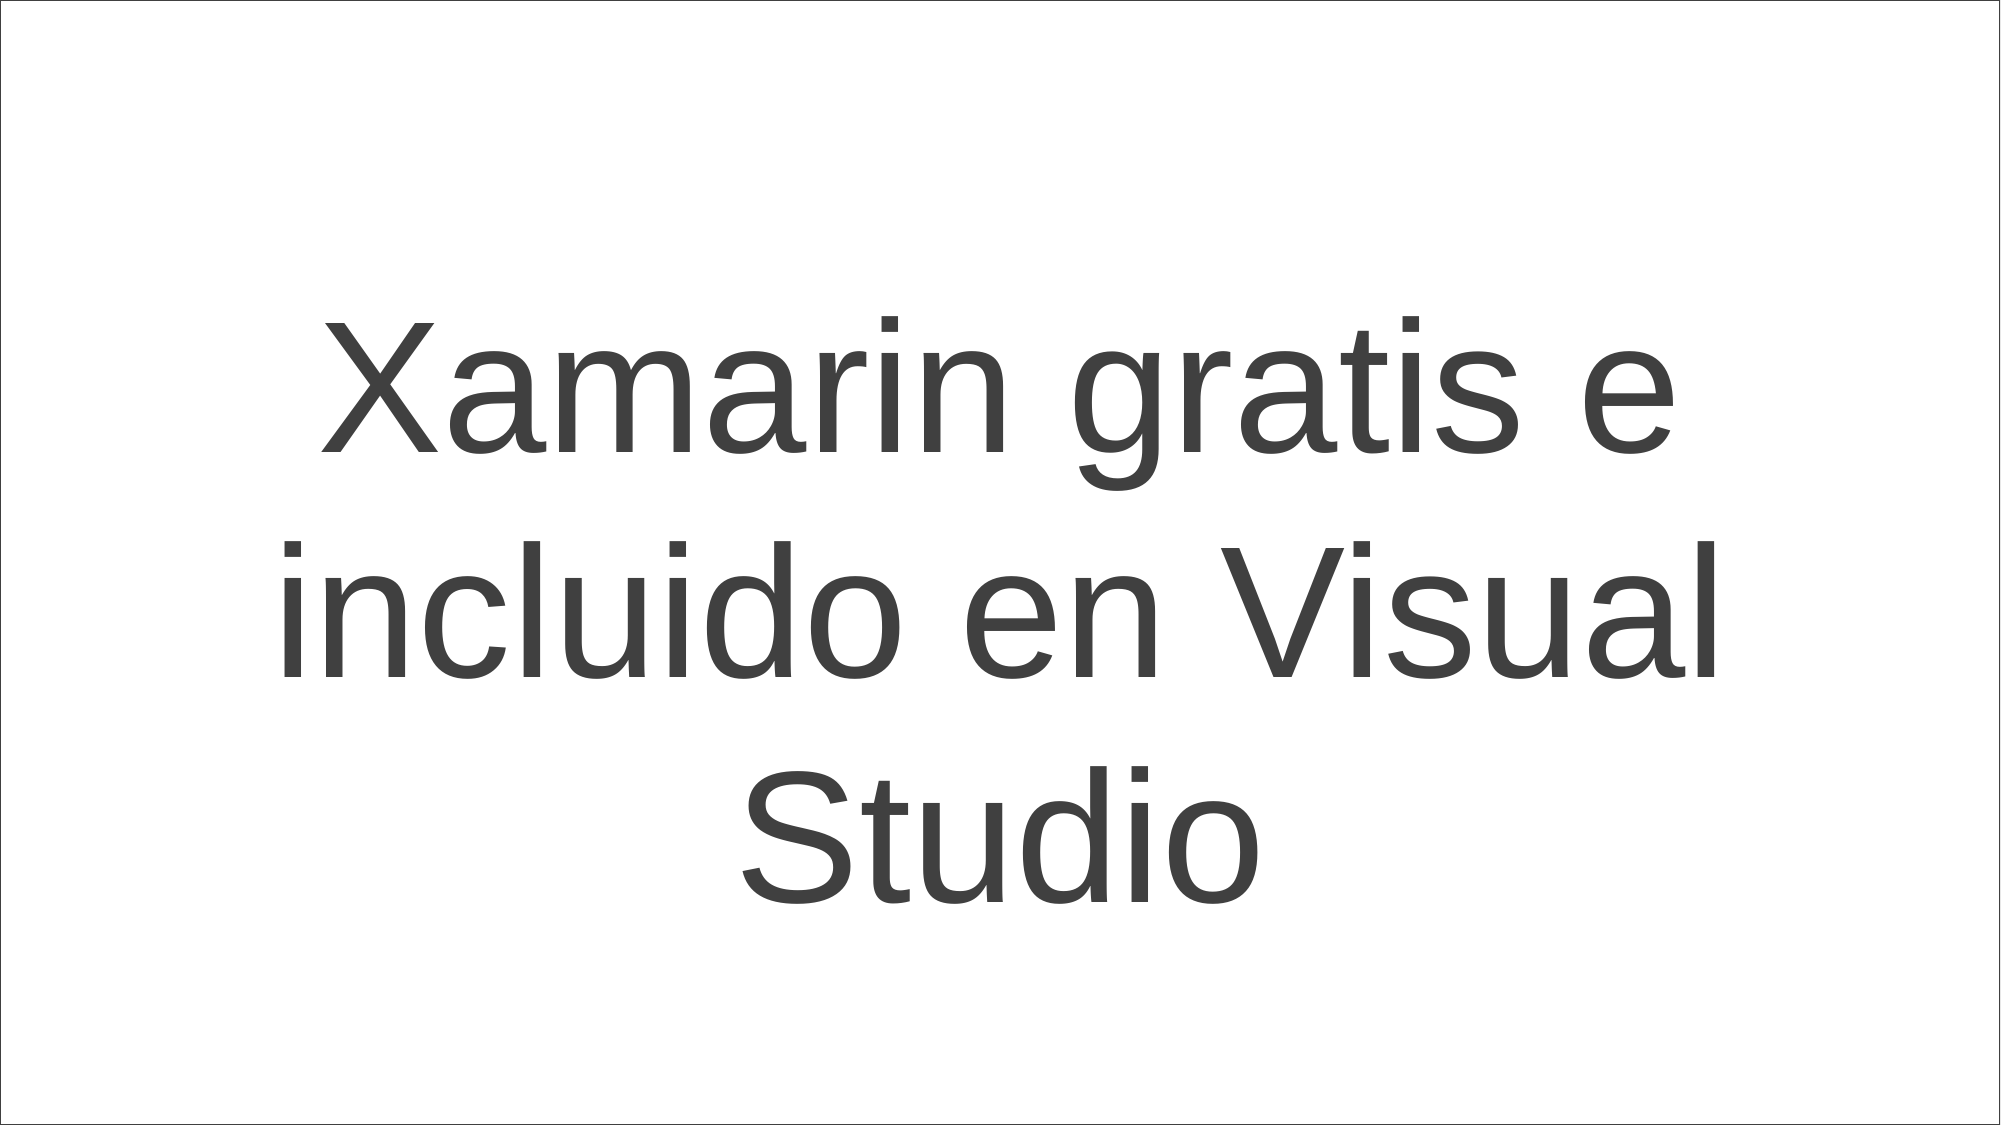

Xamarin gratis e incluido en Visual Studio